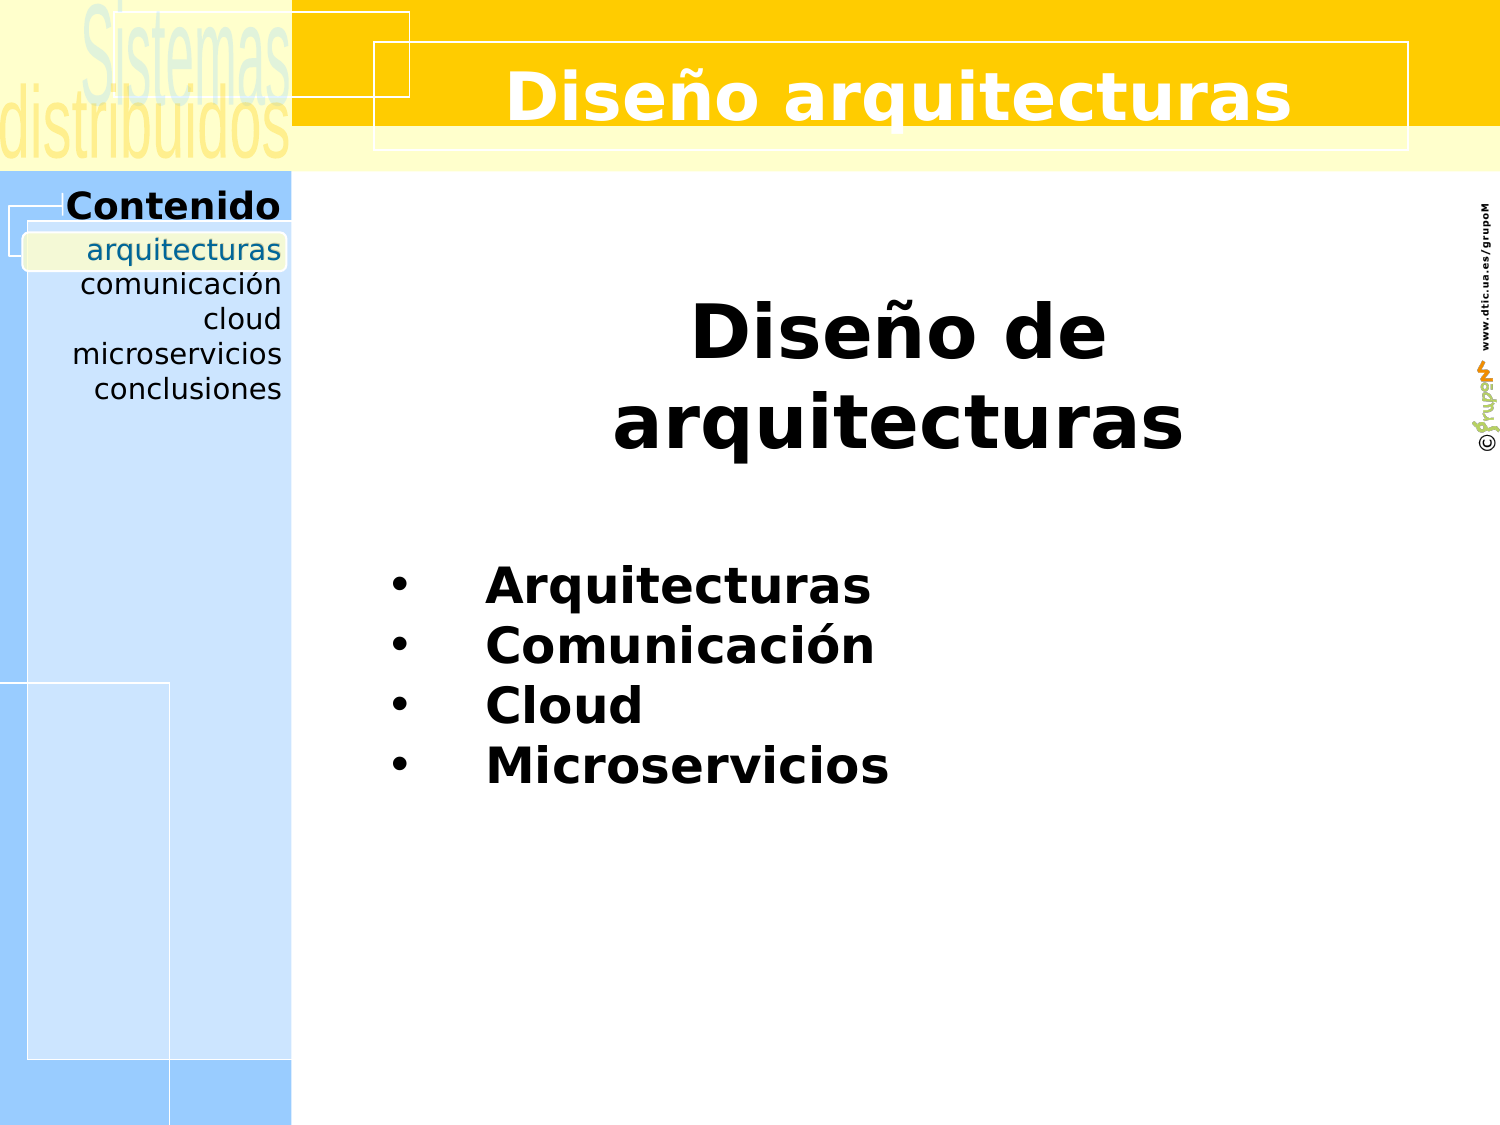

# Diseño arquitecturas

arquitecturas

Diseño de arquitecturas

Arquitecturas
Comunicación
Cloud
Microservicios